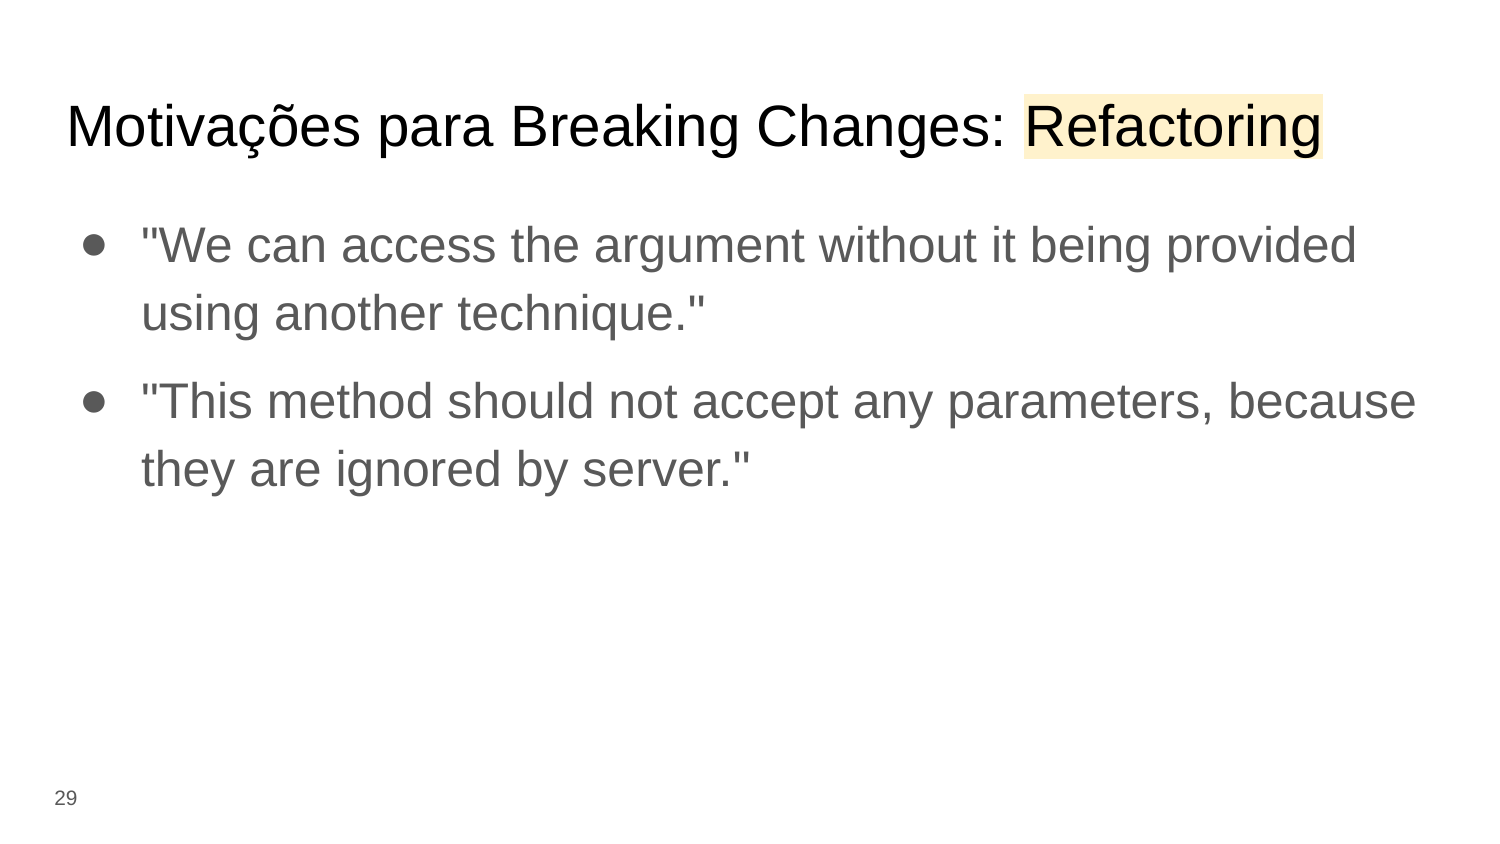

# Motivações para Breaking Changes: Refactoring
"We can access the argument without it being provided using another technique."
"This method should not accept any parameters, because they are ignored by server."
29